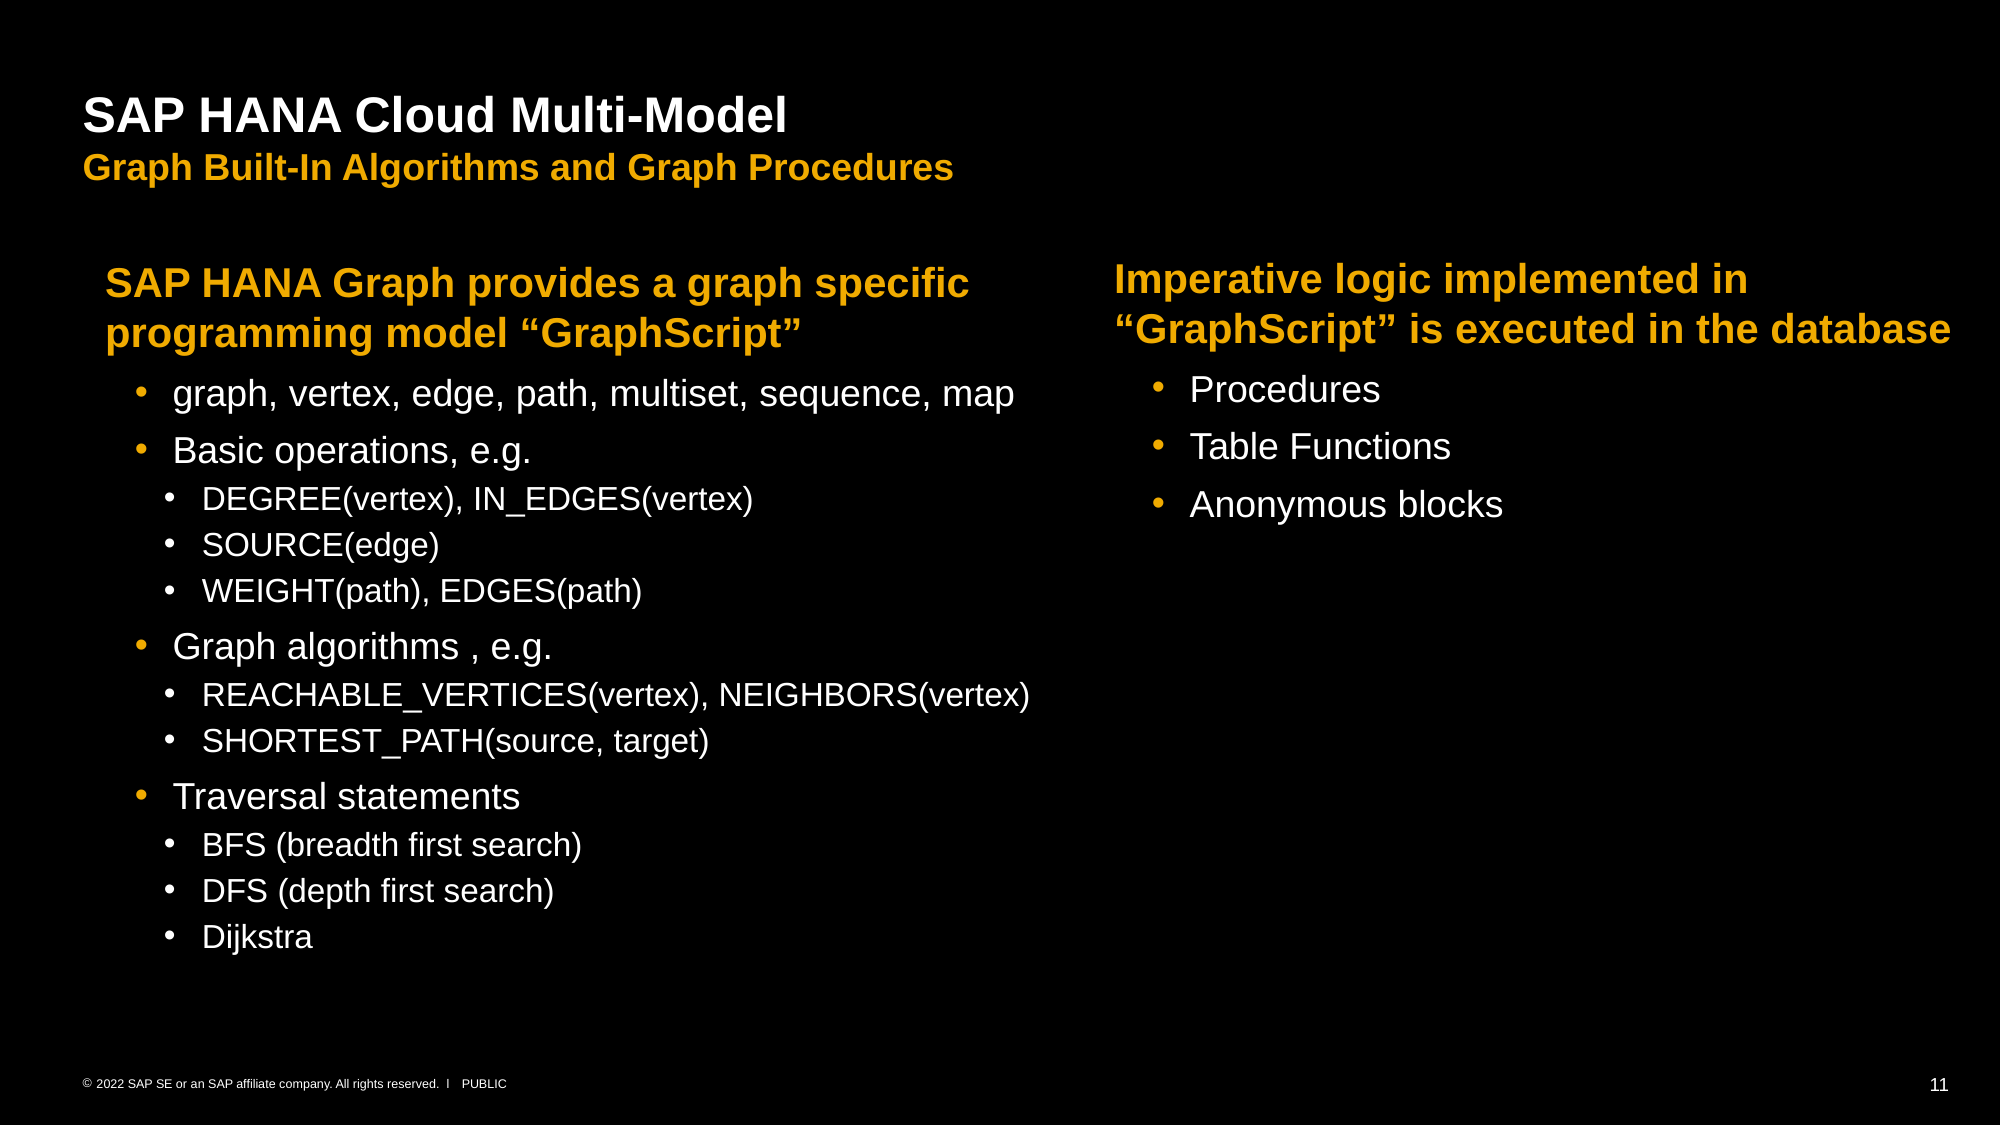

# SAP HANA Cloud Multi-Model Graph Built-In Algorithms and Graph Procedures
Imperative logic implemented in “GraphScript” is executed in the database
Procedures
Table Functions
Anonymous blocks
SAP HANA Graph provides a graph specific programming model “GraphScript”
graph, vertex, edge, path, multiset, sequence, map
Basic operations, e.g.
DEGREE(vertex), IN_EDGES(vertex)
SOURCE(edge)
WEIGHT(path), EDGES(path)
Graph algorithms , e.g.
REACHABLE_VERTICES(vertex), NEIGHBORS(vertex)
SHORTEST_PATH(source, target)
Traversal statements
BFS (breadth first search)
DFS (depth first search)
Dijkstra